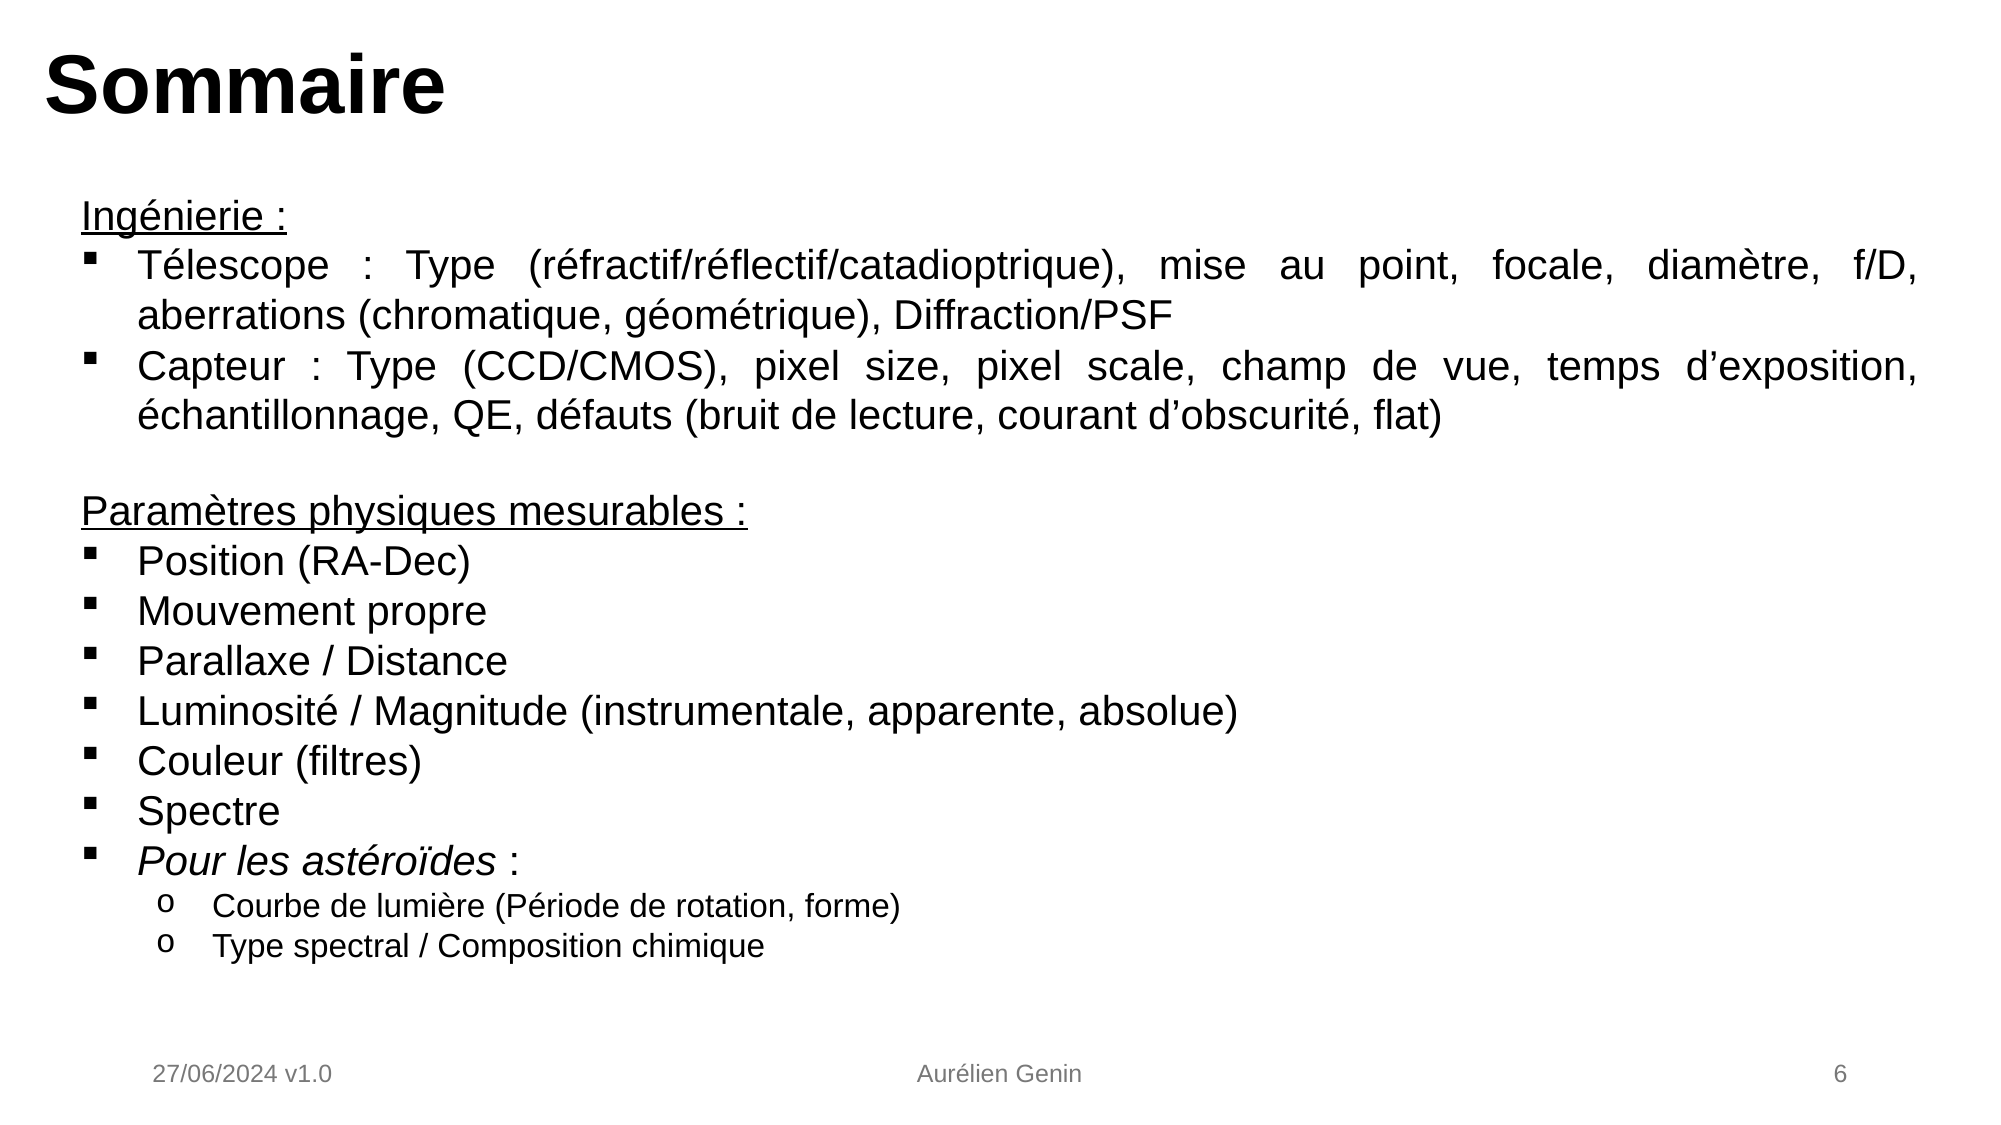

Sommaire
Ingénierie :
Télescope : Type (réfractif/réflectif/catadioptrique), mise au point, focale, diamètre, f/D, aberrations (chromatique, géométrique), Diffraction/PSF
Capteur : Type (CCD/CMOS), pixel size, pixel scale, champ de vue, temps d’exposition, échantillonnage, QE, défauts (bruit de lecture, courant d’obscurité, flat)
Paramètres physiques mesurables :
Position (RA-Dec)
Mouvement propre
Parallaxe / Distance
Luminosité / Magnitude (instrumentale, apparente, absolue)
Couleur (filtres)
Spectre
Pour les astéroïdes :
Courbe de lumière (Période de rotation, forme)
Type spectral / Composition chimique
27/06/2024 v1.0
Aurélien Genin
6